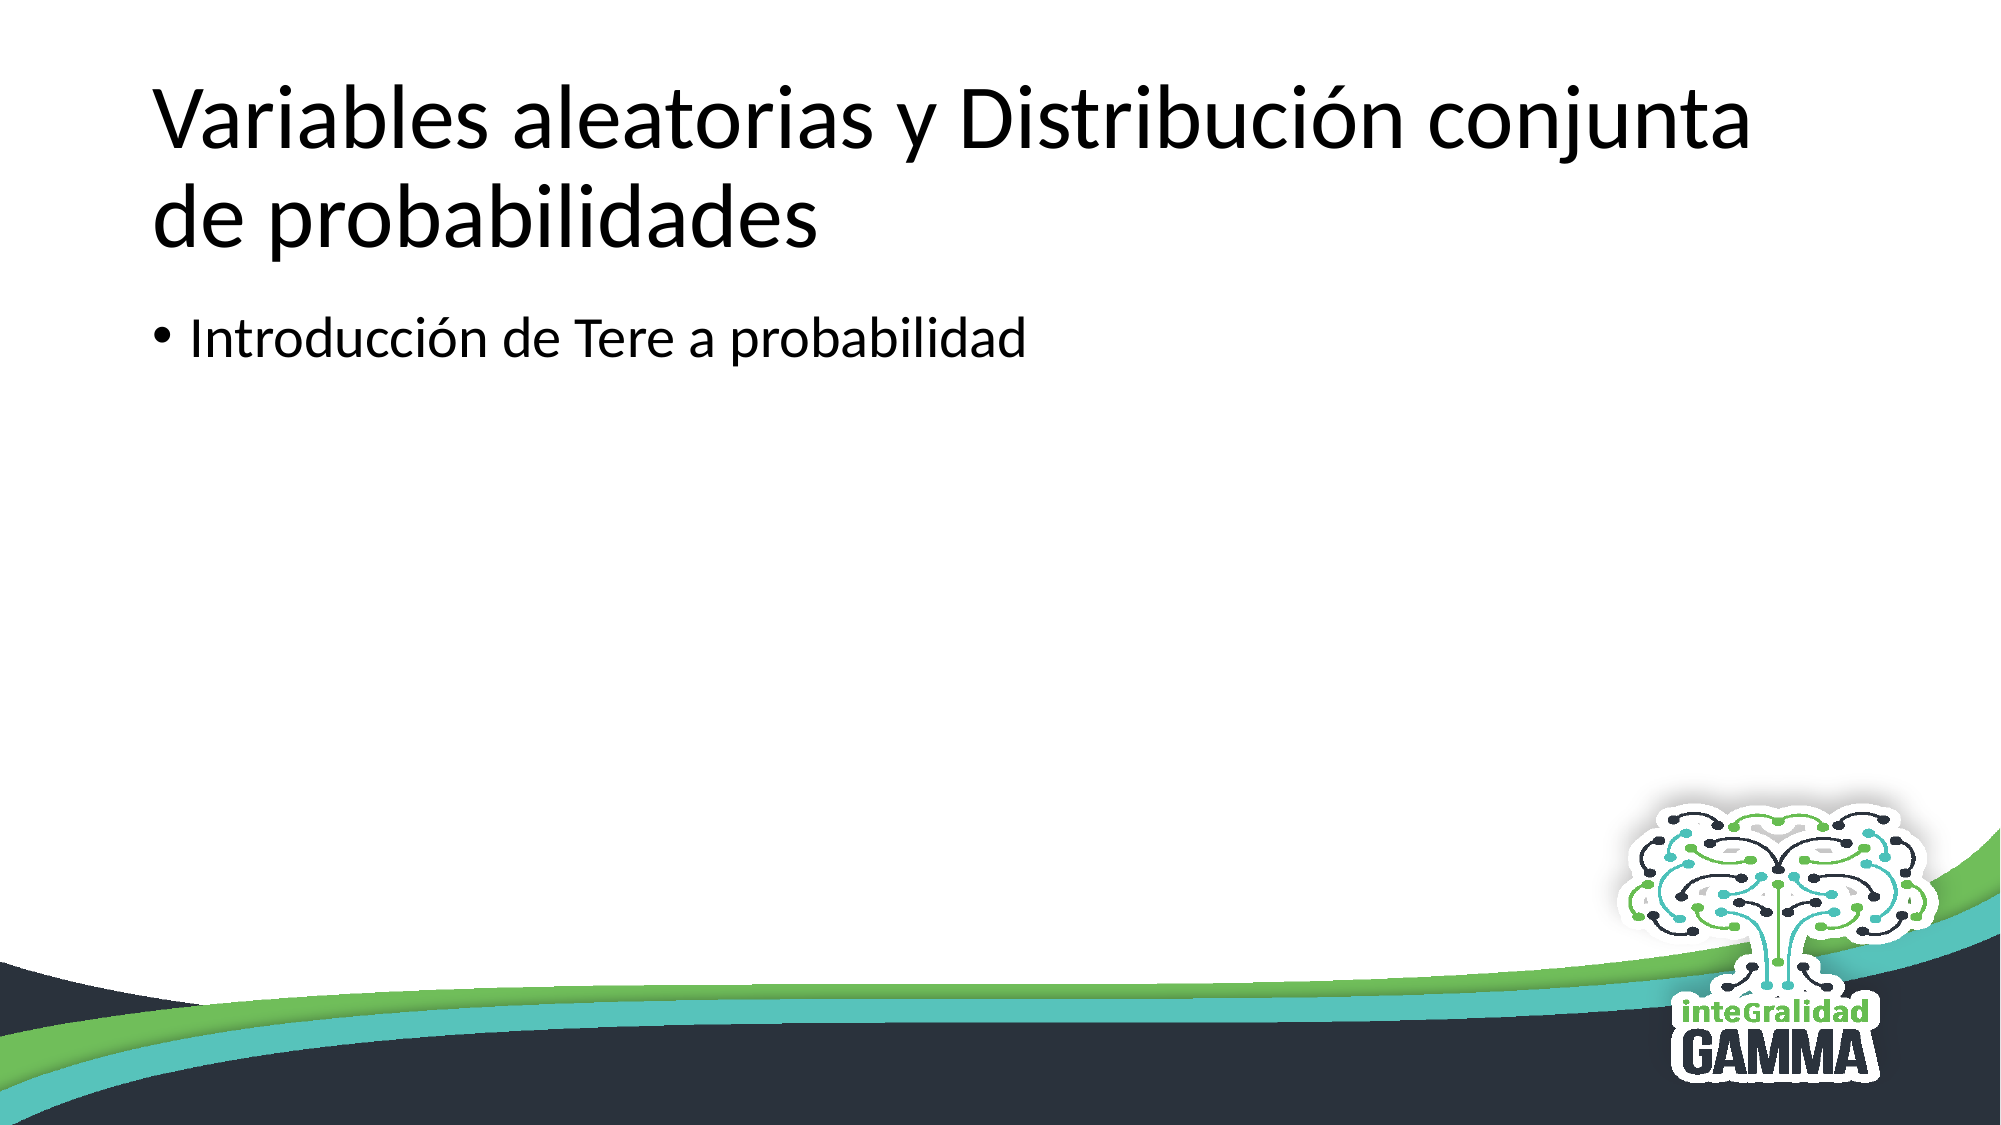

# Variables aleatorias y Distribución conjunta de probabilidades
Introducción de Tere a probabilidad